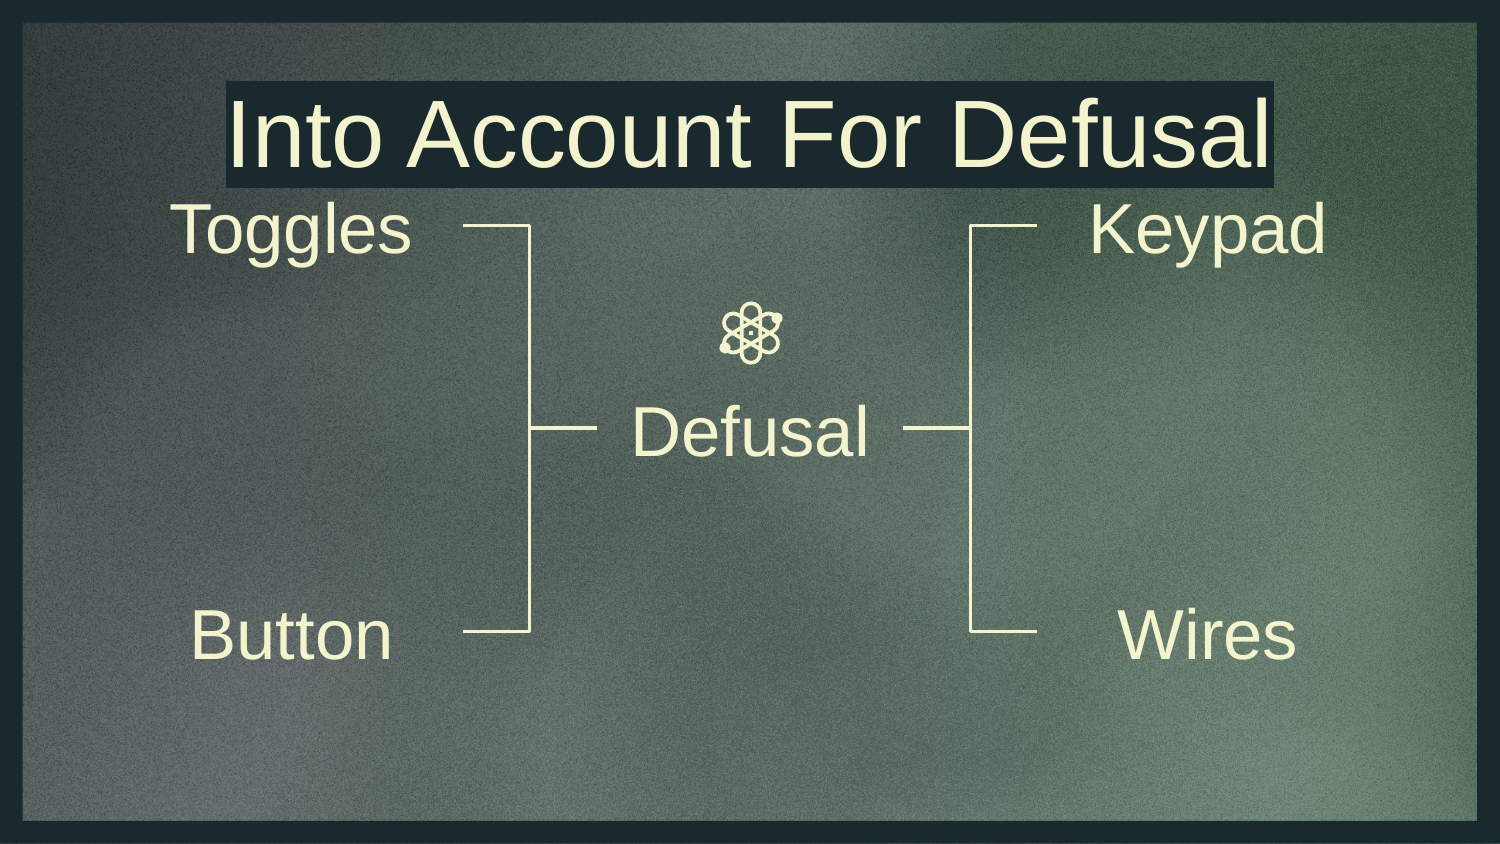

# Into Account For Defusal
Toggles
Keypad

Defusal
Button
Wires